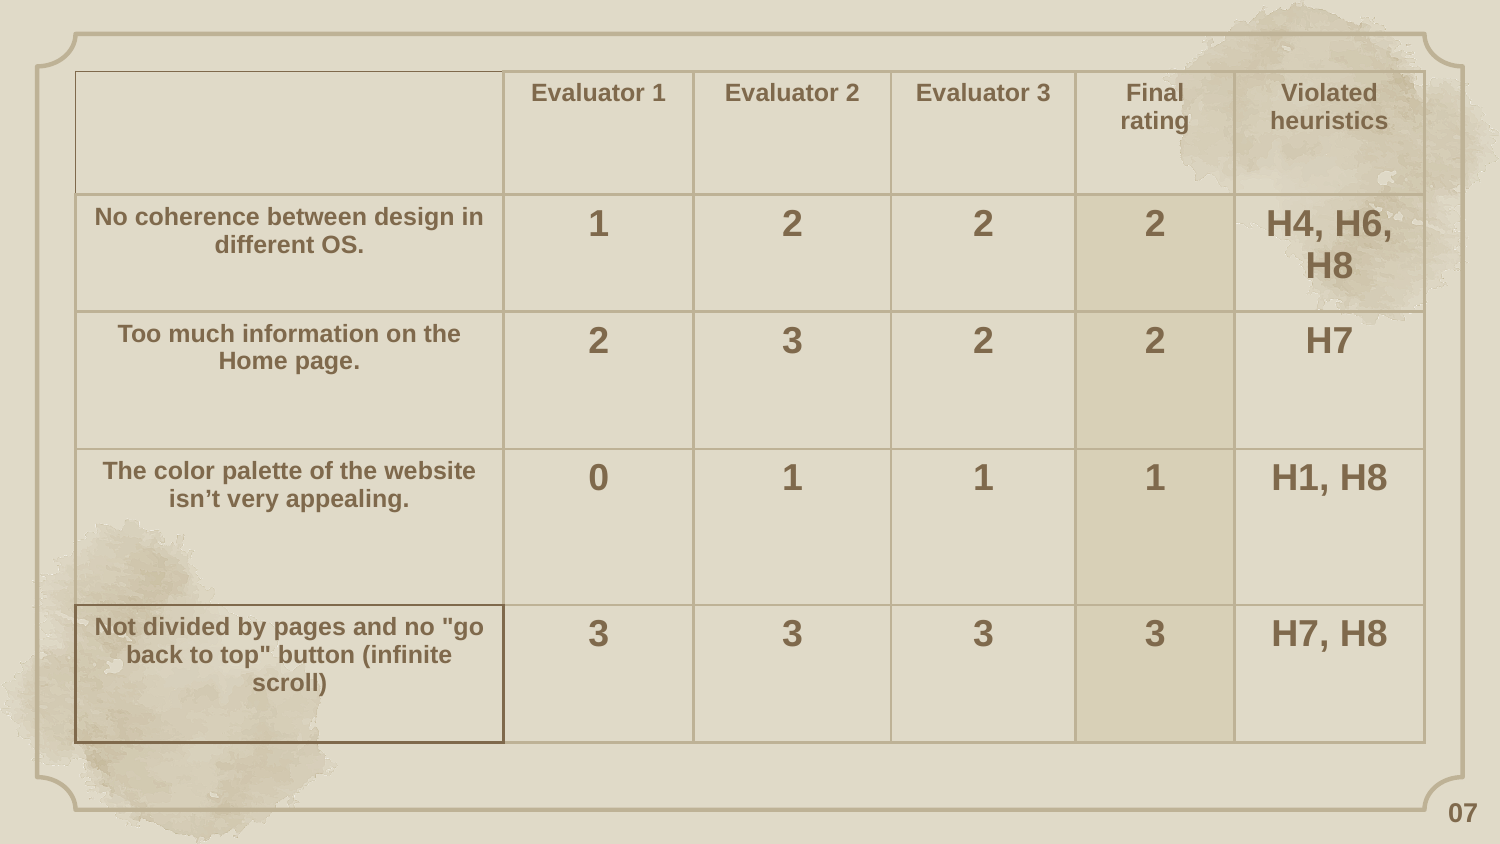

|  | Evaluator 1 | Evaluator 2 | Evaluator 3 | Final rating | Violated heuristics |
| --- | --- | --- | --- | --- | --- |
| No coherence between design in different OS. | 1 | 2 | 2 | 2 | H4, H6, H8 |
| Too much information on the Home page. | 2 | 3 | 2 | 2 | H7 |
| The color palette of the website isn’t very appealing. | 0 | 1 | 1 | 1 | H1, H8 |
| Not divided by pages and no "go back to top" button (infinite scroll) | 3 | 3 | 3 | 3 | H7, H8 |
07